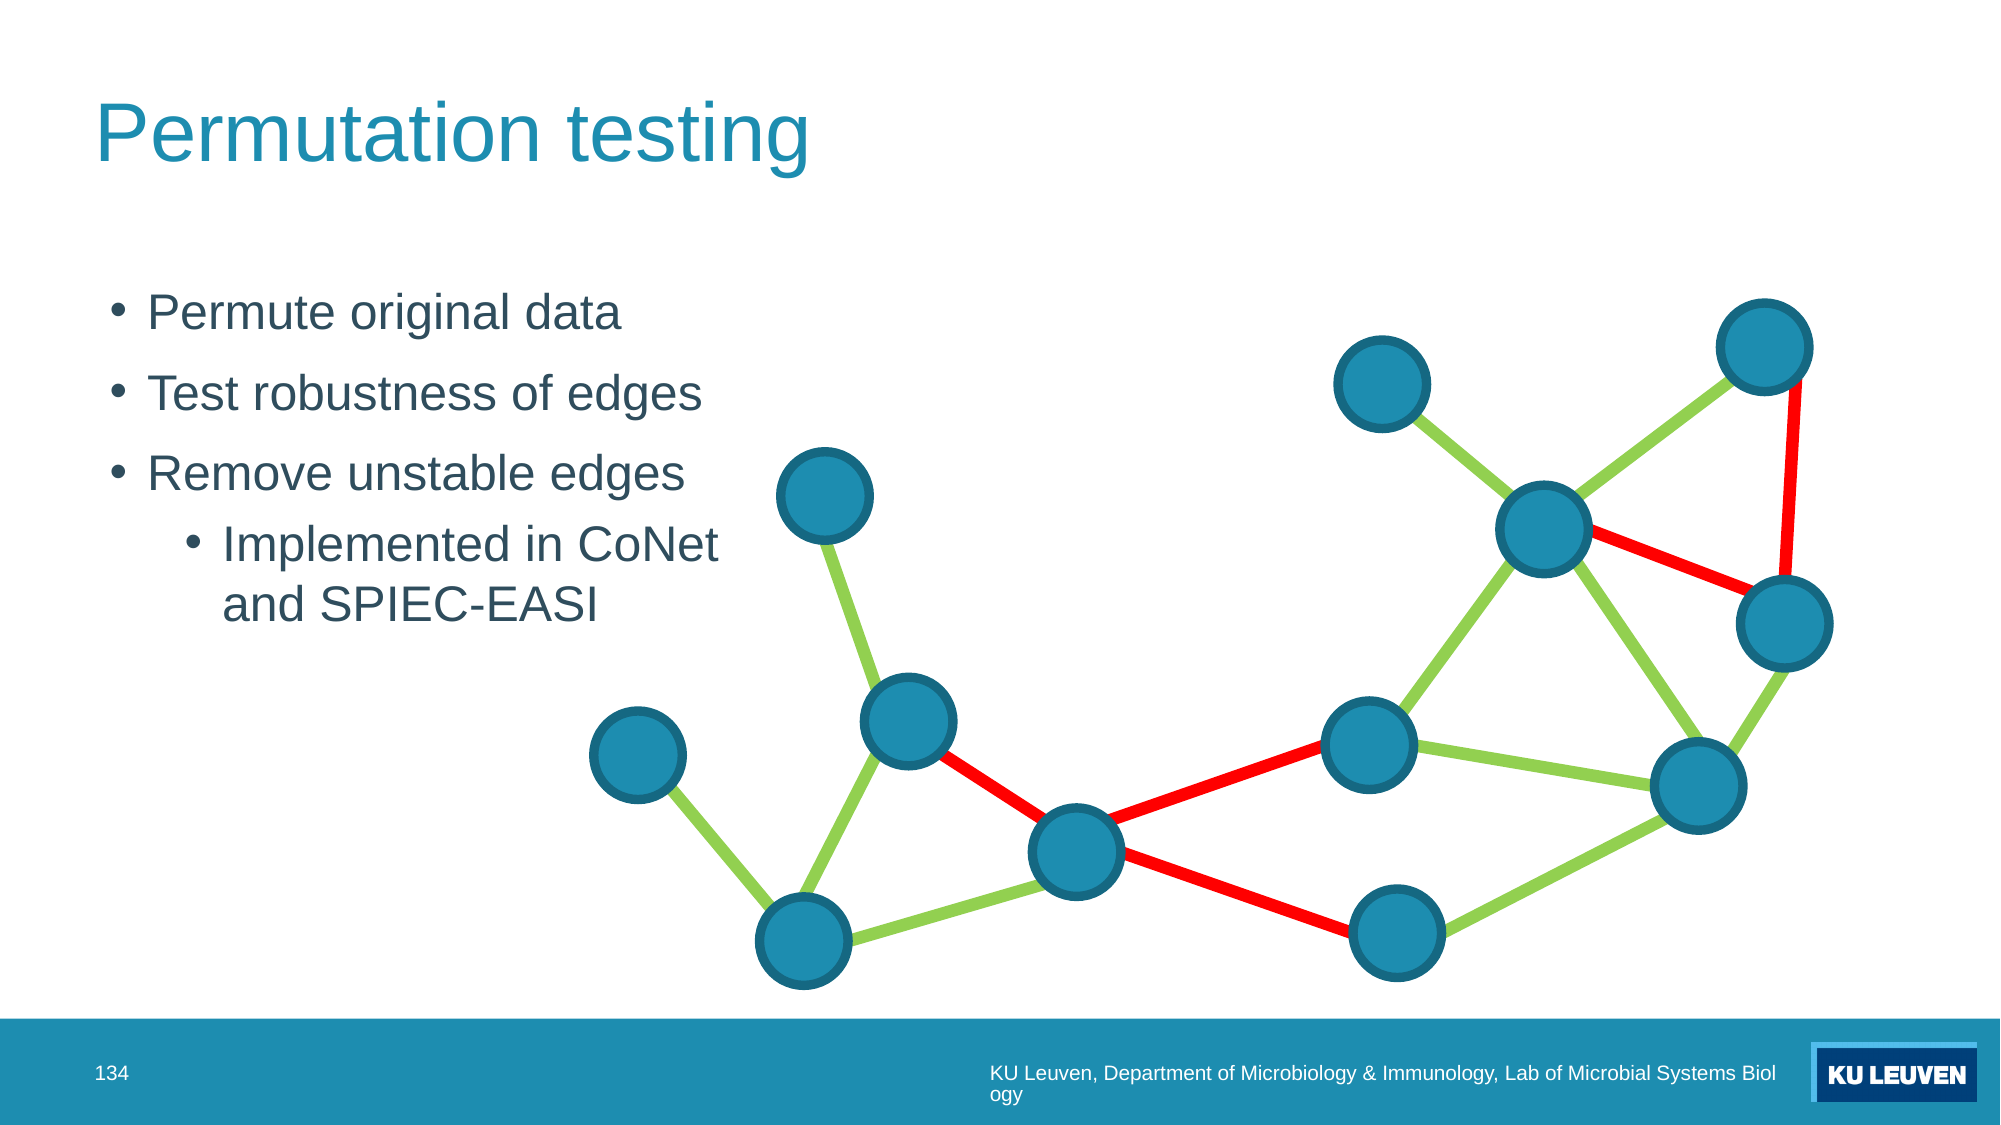

# Permutation testing
Permute original data
Test robustness of edges
Remove unstable edges
Implemented in CoNet
and SPIEC-EASI

134
KU Leuven, Department of Microbiology & Immunology, Lab of Microbial Systems Biology